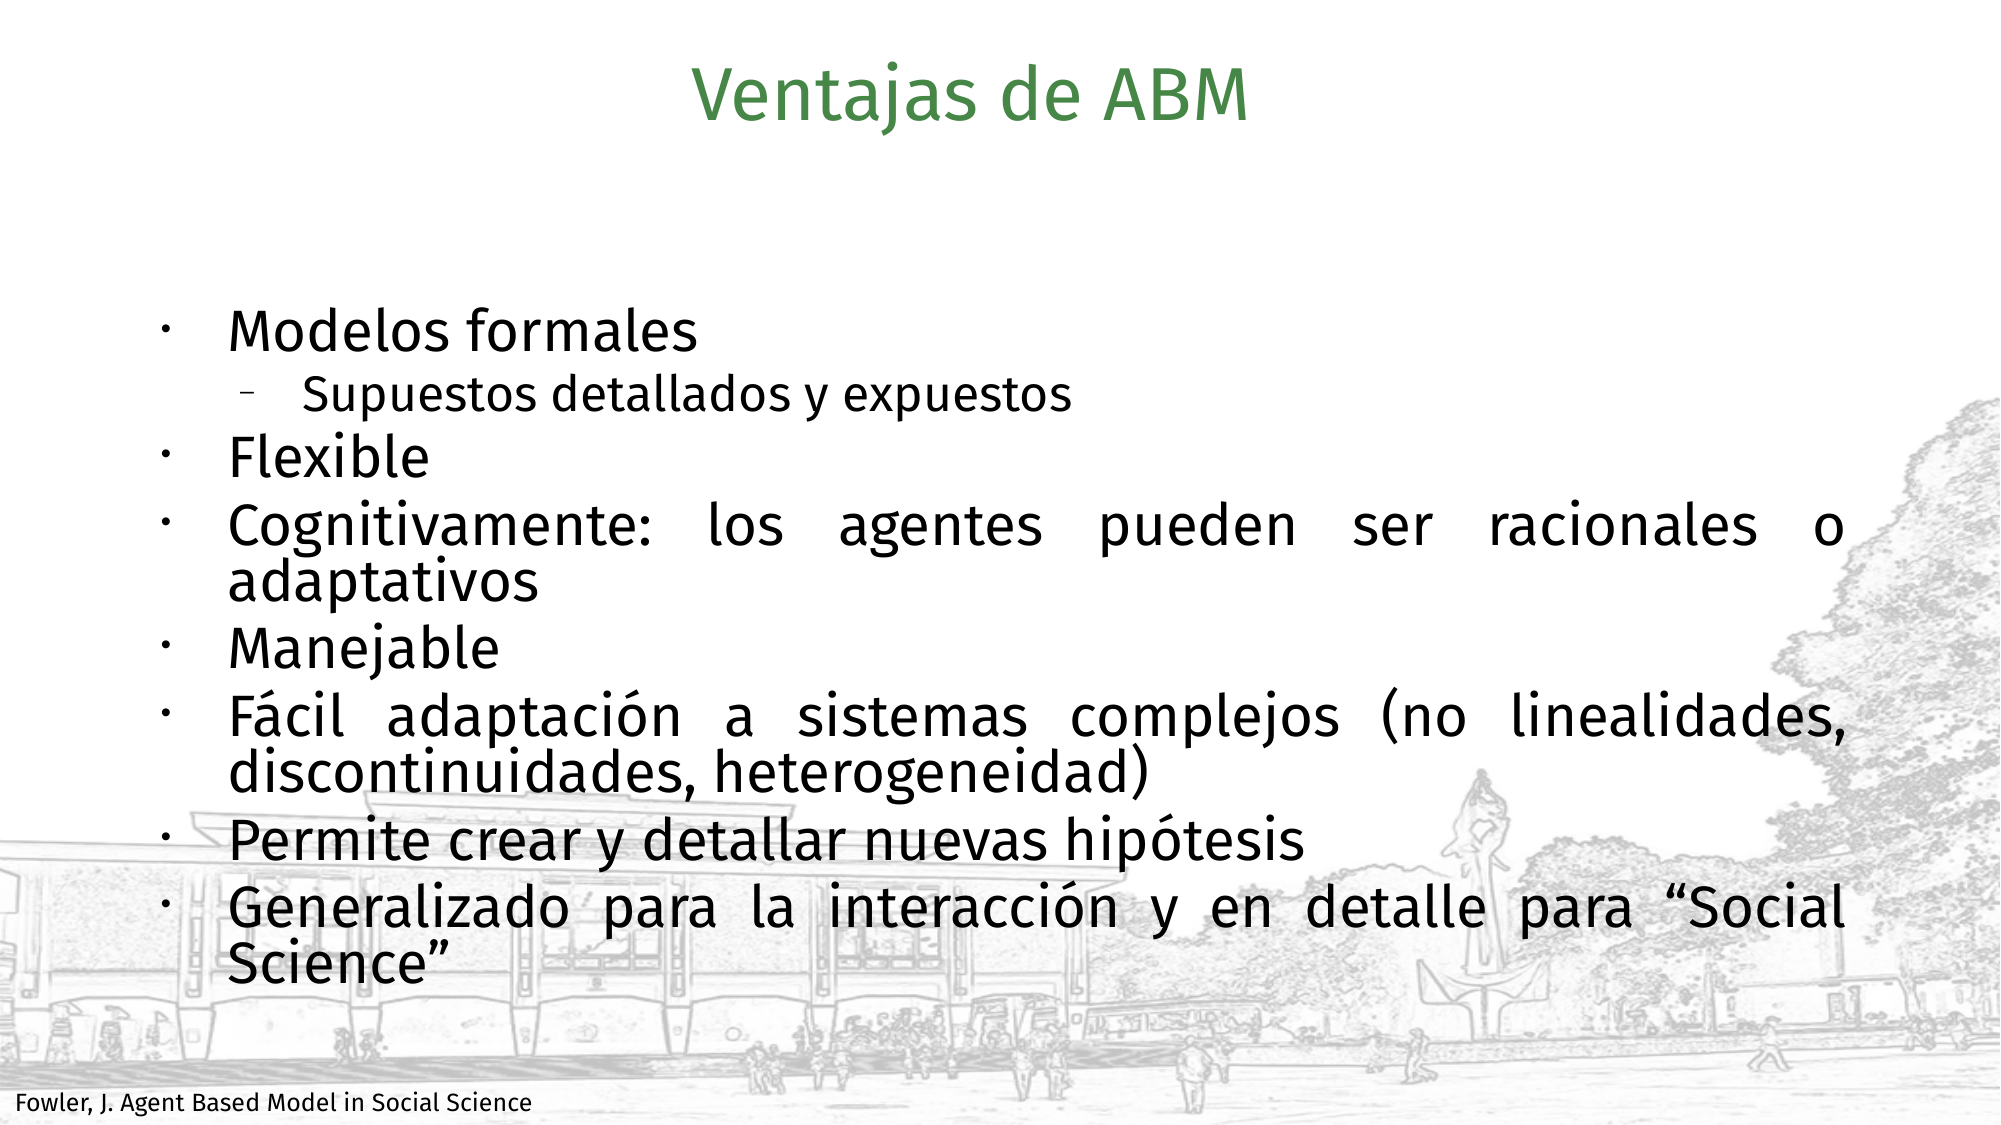

# Ventajas de ABM
Modelos formales
Supuestos detallados y expuestos
Flexible
Cognitivamente: los agentes pueden ser racionales o adaptativos
Manejable
Fácil adaptación a sistemas complejos (no linealidades, discontinuidades, heterogeneidad)
Permite crear y detallar nuevas hipótesis
Generalizado para la interacción y en detalle para “Social Science”
Fowler, J. Agent Based Model in Social Science